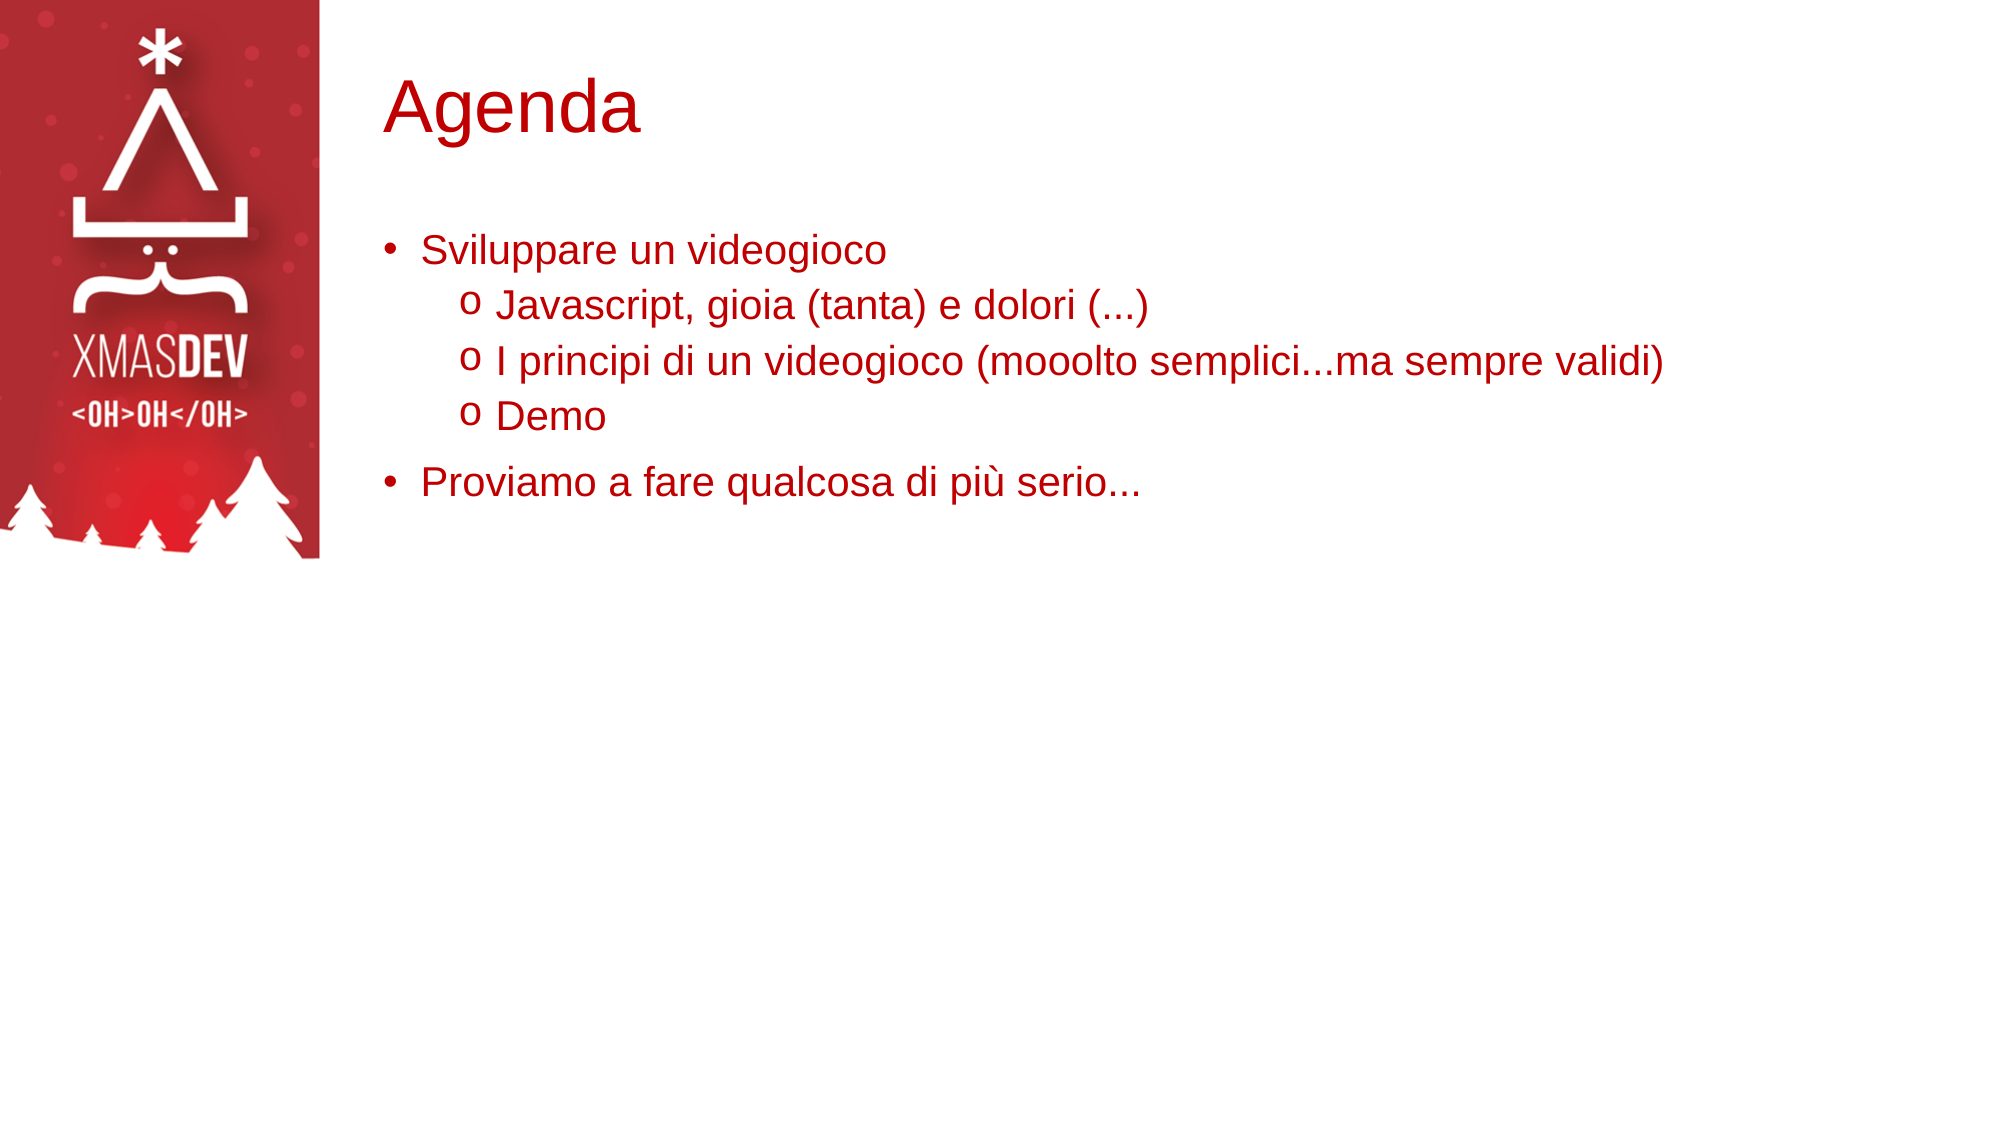

# Agenda
Sviluppare un videogioco
Javascript, gioia (tanta) e dolori (...)
I principi di un videogioco (mooolto semplici...ma sempre validi)
Demo
Proviamo a fare qualcosa di più serio...